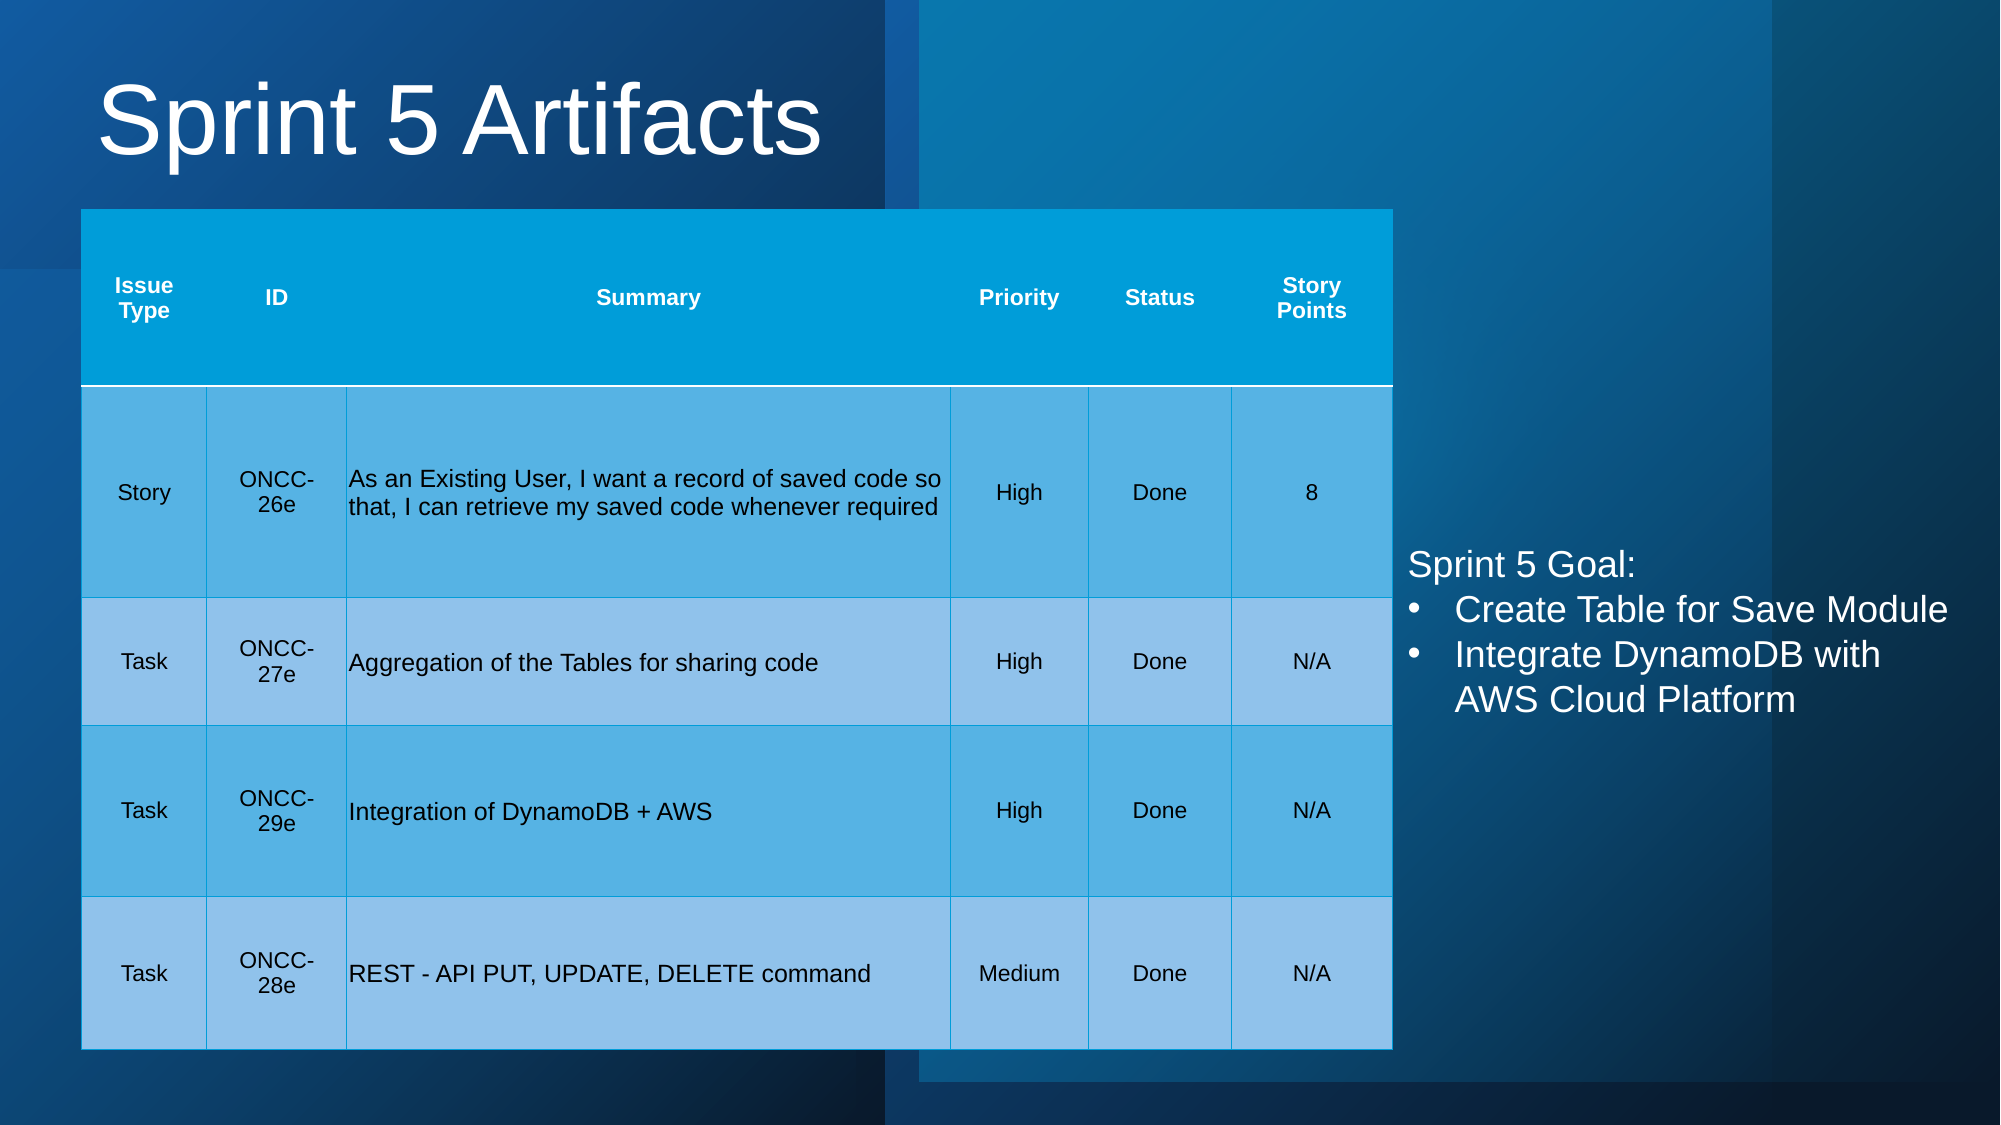

# Sprint 5 Artifacts
| Issue Type | ID | Summary | Priority | Status | Story Points |
| --- | --- | --- | --- | --- | --- |
| Story | ONCC-26e | As an Existing User, I want a record of saved code so that, I can retrieve my saved code whenever required | High | Done | 8 |
| Task | ONCC-27e | Aggregation of the Tables for sharing code | High | Done | N/A |
| Task | ONCC-29e | Integration of DynamoDB + AWS | High | Done | N/A |
| Task | ONCC-28e | REST - API PUT, UPDATE, DELETE command | Medium | Done | N/A |
Sprint 5 Goal:
Create Table for Save Module
Integrate DynamoDB with AWS Cloud Platform